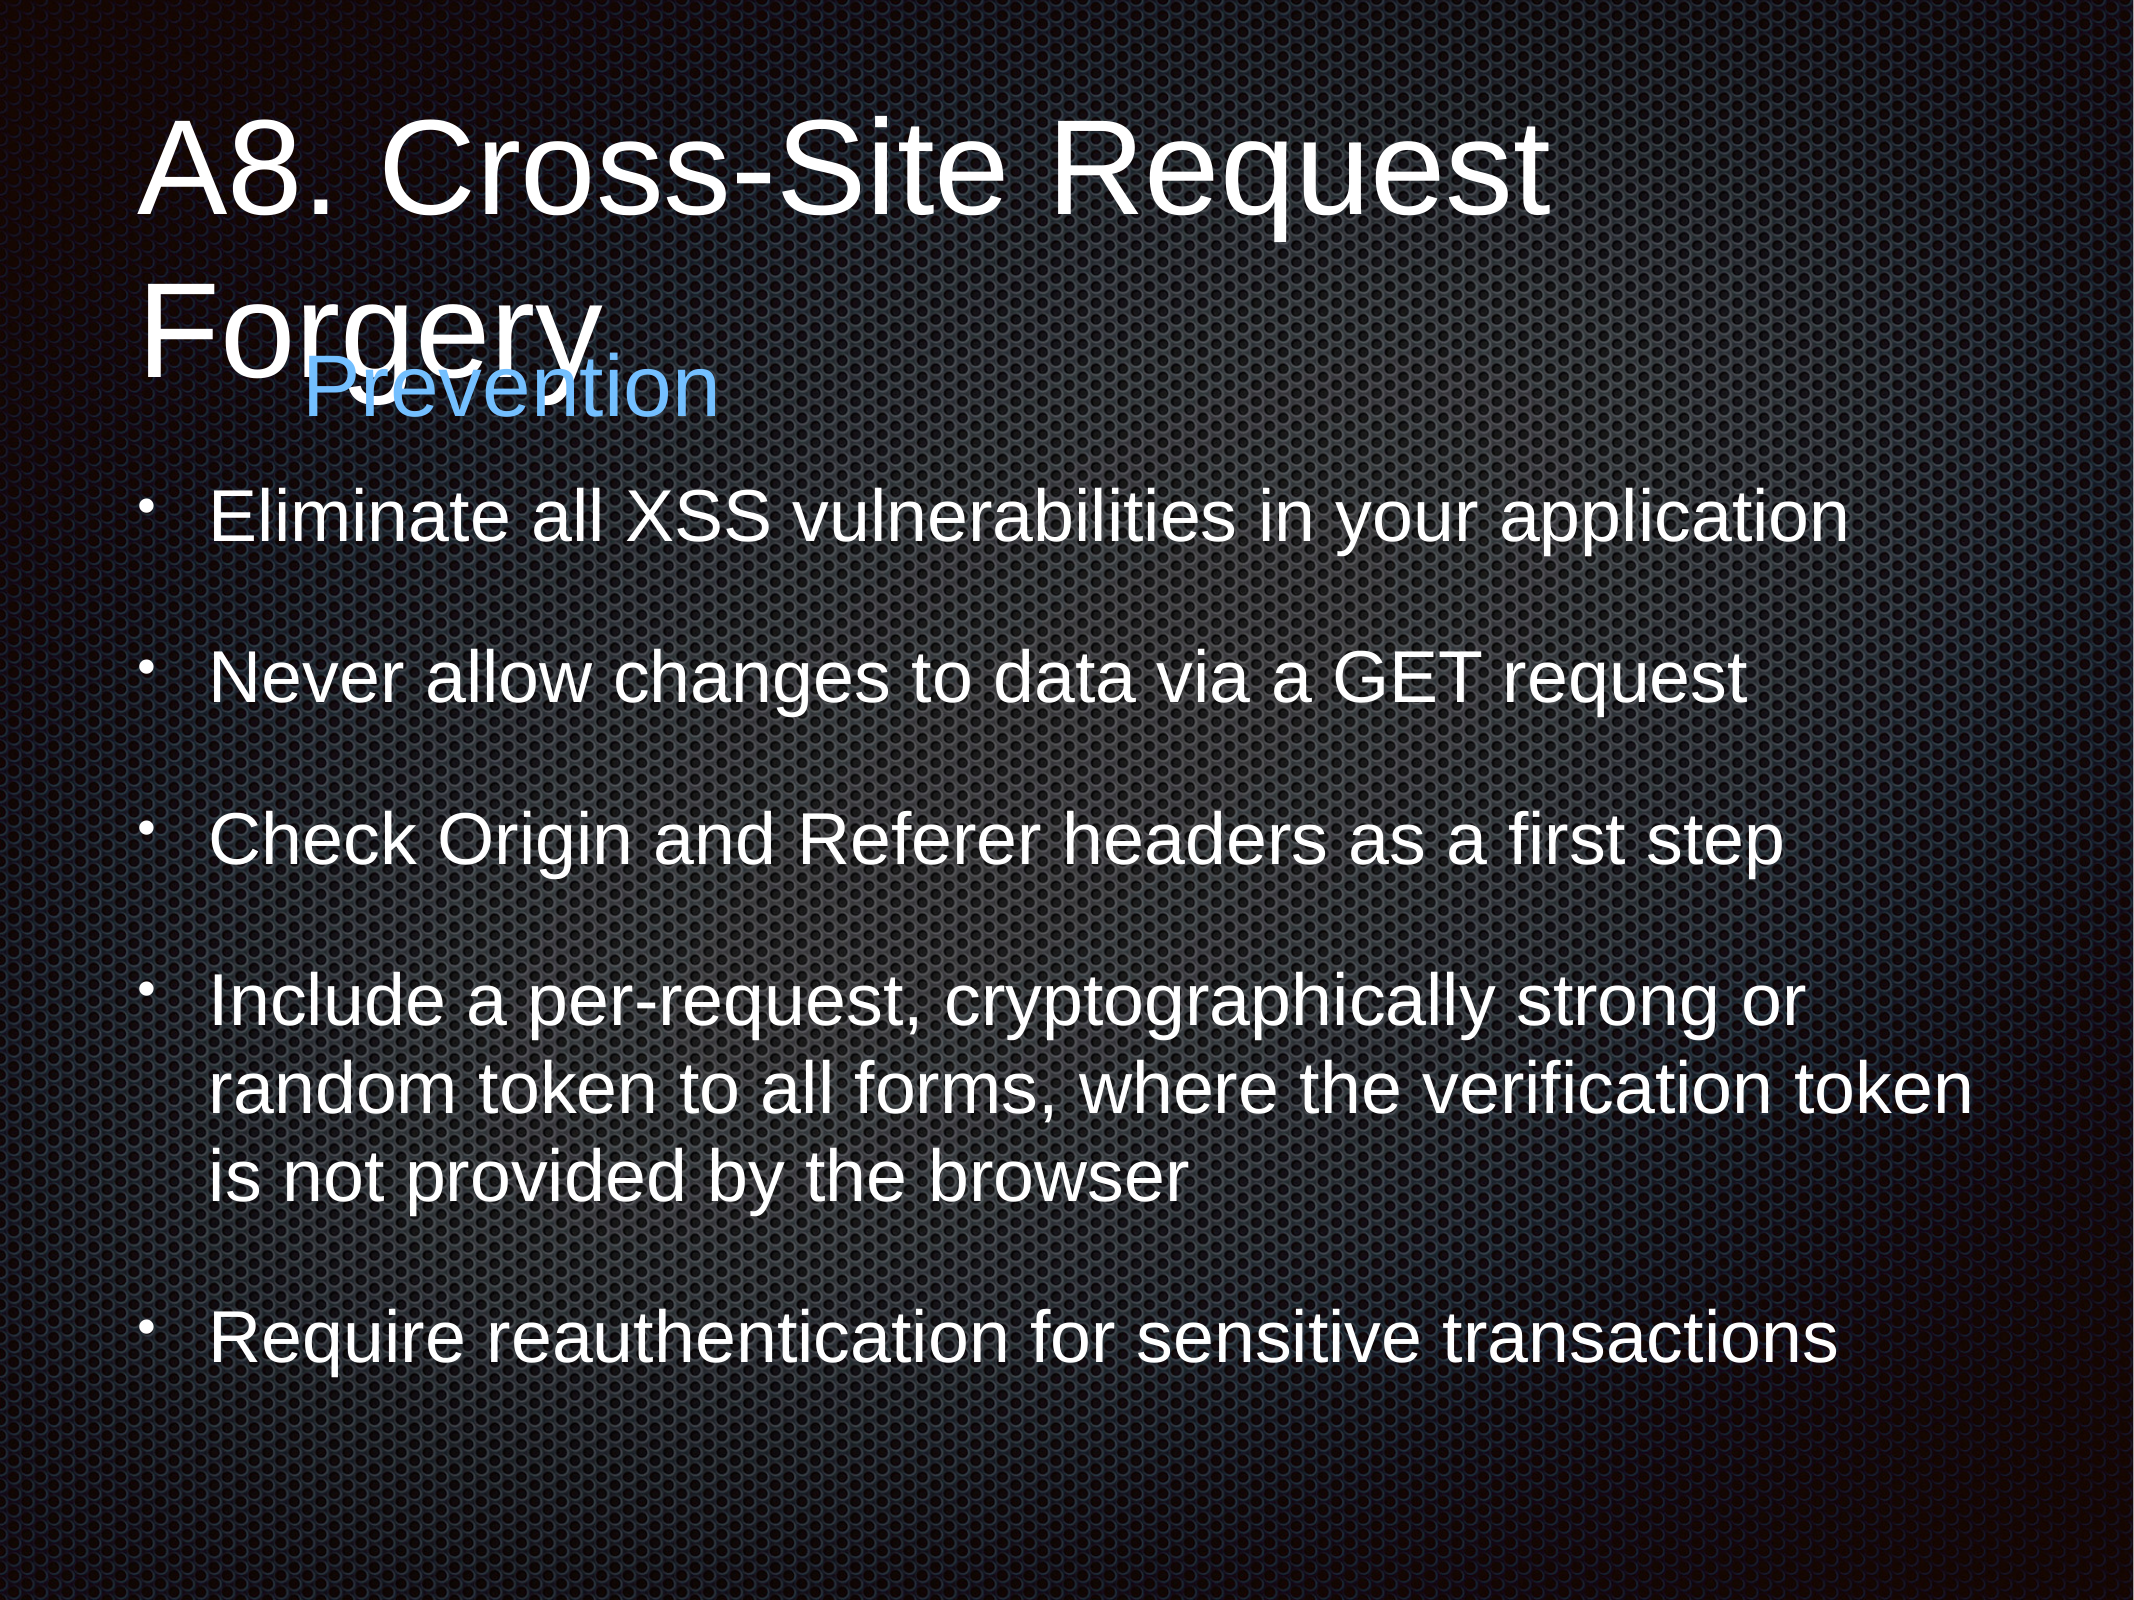

# A8. Cross-Site Request Forgery
Prevention
Eliminate all XSS vulnerabilities in your application
Never allow changes to data via a GET request
Check Origin and Referer headers as a first step
Include a per-request, cryptographically strong or random token to all forms, where the verification token is not provided by the browser
Require reauthentication for sensitive transactions